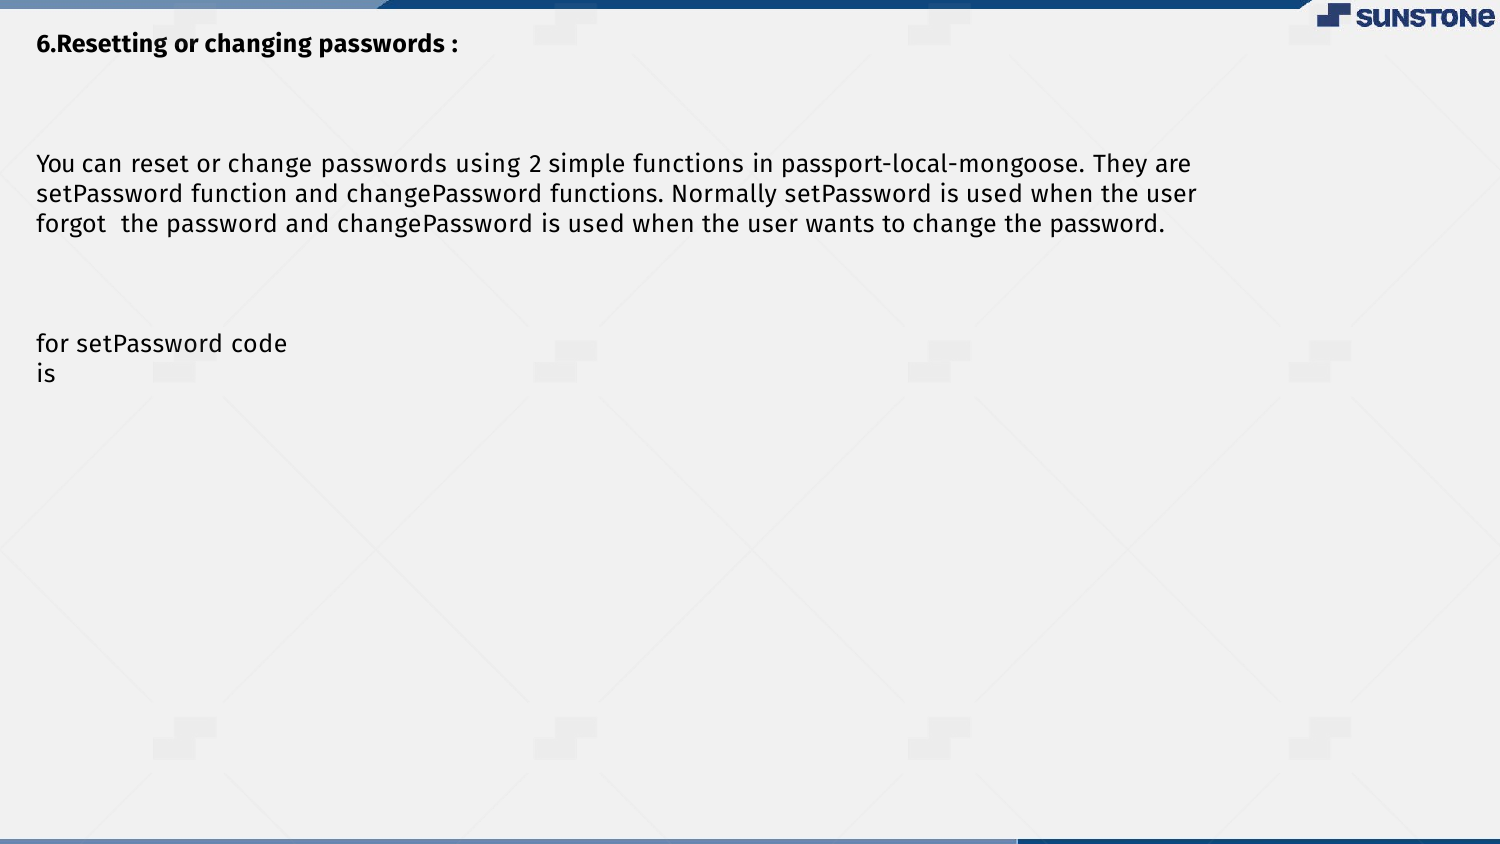

6.Resetting or changing passwords :
You can reset or change passwords using 2 simple functions in passport-local-mongoose. They are
setPassword function and changePassword functions. Normally setPassword is used when the user forgot  the password and changePassword is used when the user wants to change the password.
for setPassword code is